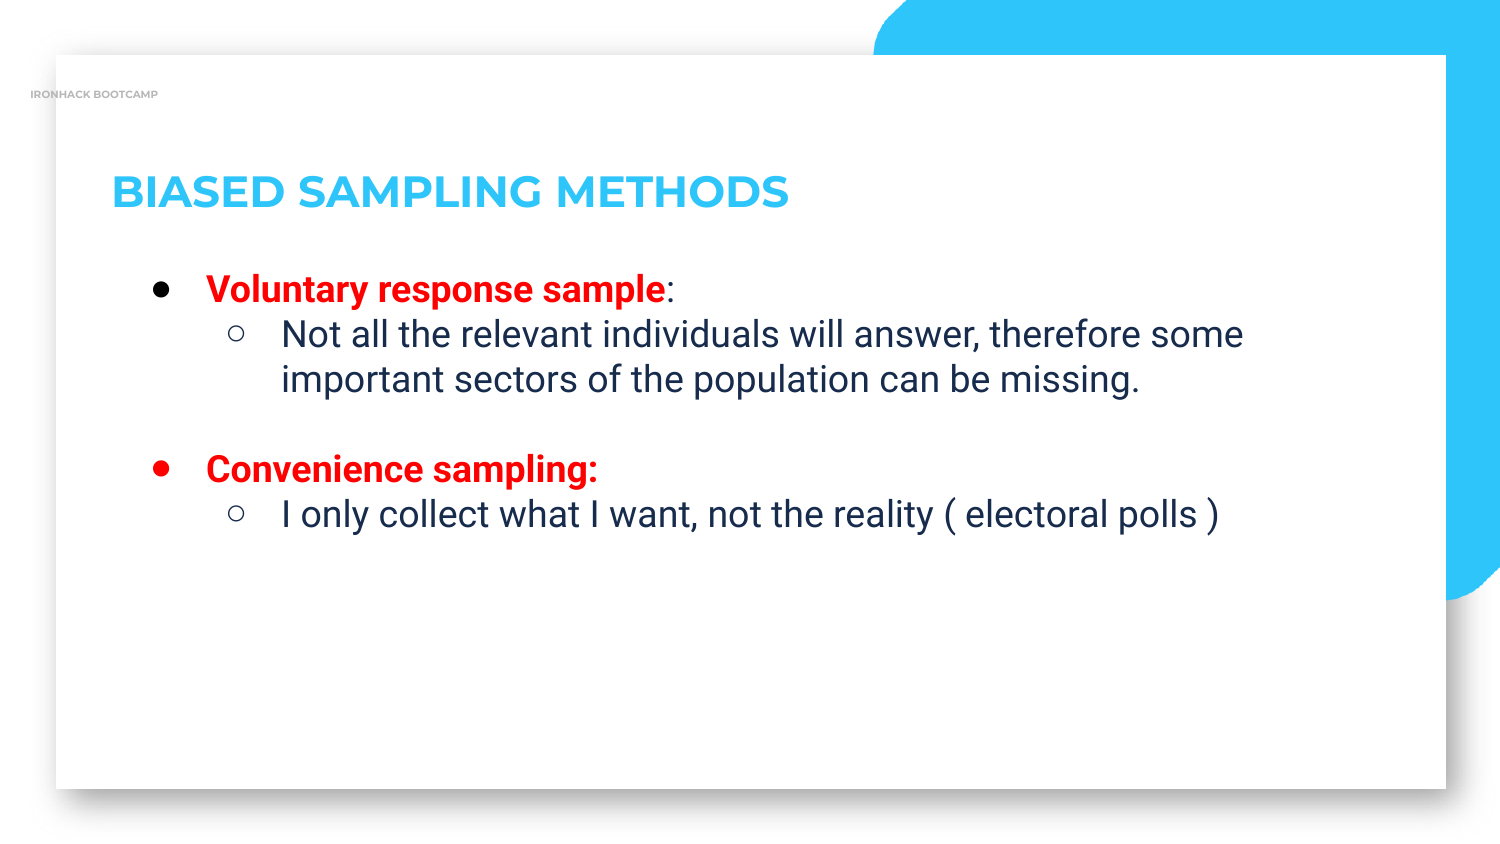

IRONHACK BOOTCAMP
BIASED SAMPLING METHODS
Voluntary response sample:
Not all the relevant individuals will answer, therefore some important sectors of the population can be missing.

Convenience sampling:
I only collect what I want, not the reality ( electoral polls )